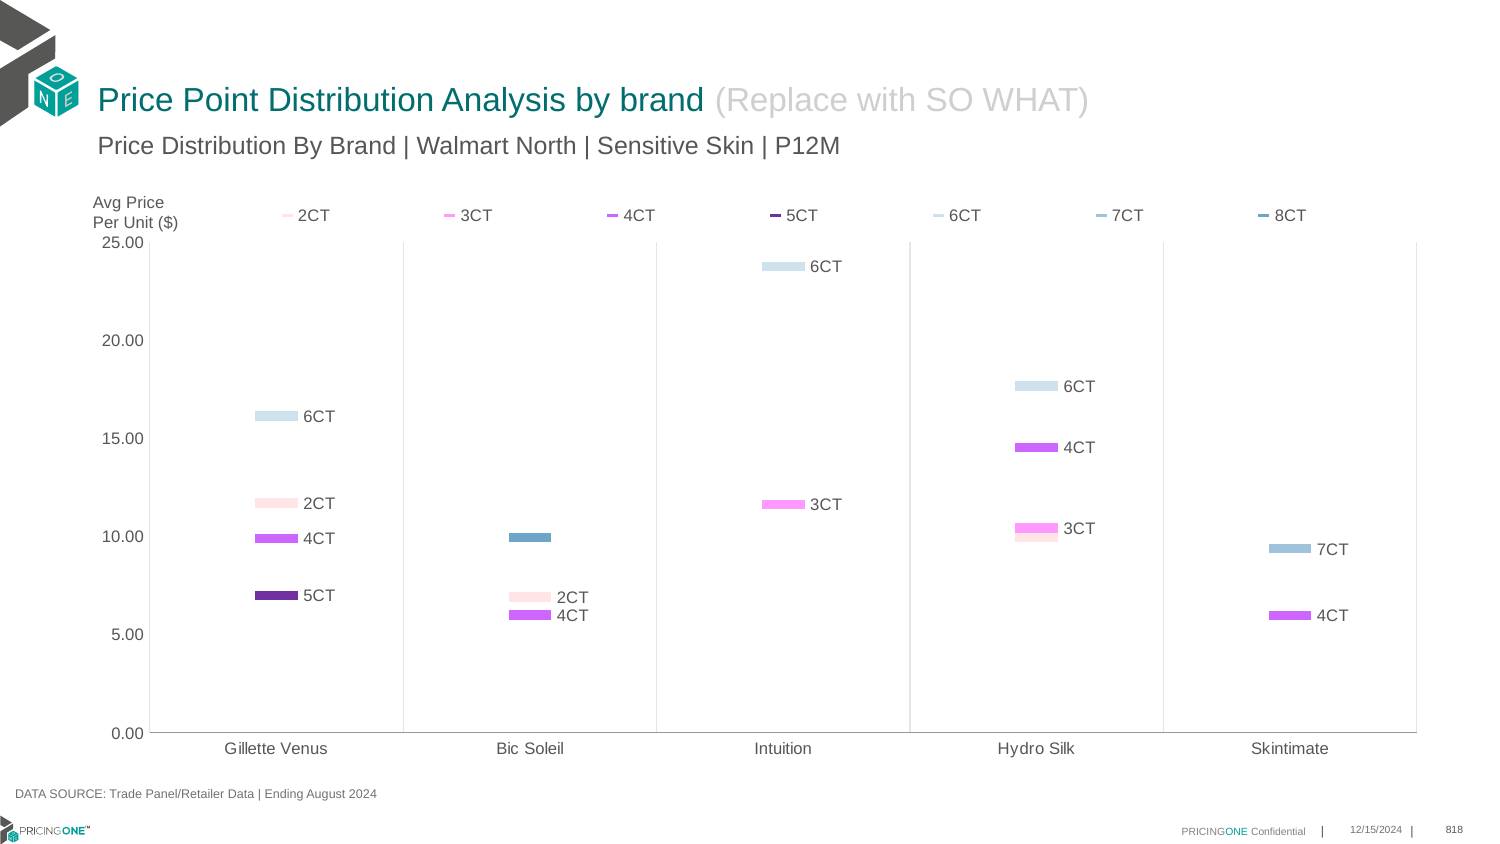

# Price Point Distribution Analysis by brand (Replace with SO WHAT)
Price Distribution By Brand | Walmart North | Sensitive Skin | P12M

### Chart

| Category | 2CT | 3CT | 4CT | 5CT | 6CT | 7CT | 8CT |
|---|---|---|---|---|---|---|---|
| Gillette Venus | 11.705438622737264 | None | 9.90094992450931 | 6.982818972501184 | 16.136928013392858 | None | None |
| Bic Soleil | 6.92022402841336 | None | 5.993840666776278 | None | None | None | 9.9384963756328 |
| Intuition | None | 11.639434274506598 | None | None | 23.737869198312236 | None | None |
| Hydro Silk | 9.955375545223601 | 10.423428822565823 | 14.539462412890977 | None | 17.668560525757897 | None | None |
| Skintimate | None | None | 5.980128307088702 | None | None | 9.365711213742882 | None |
Avg Price
Per Unit ($)
DATA SOURCE: Trade Panel/Retailer Data | Ending August 2024
12/15/2024
818